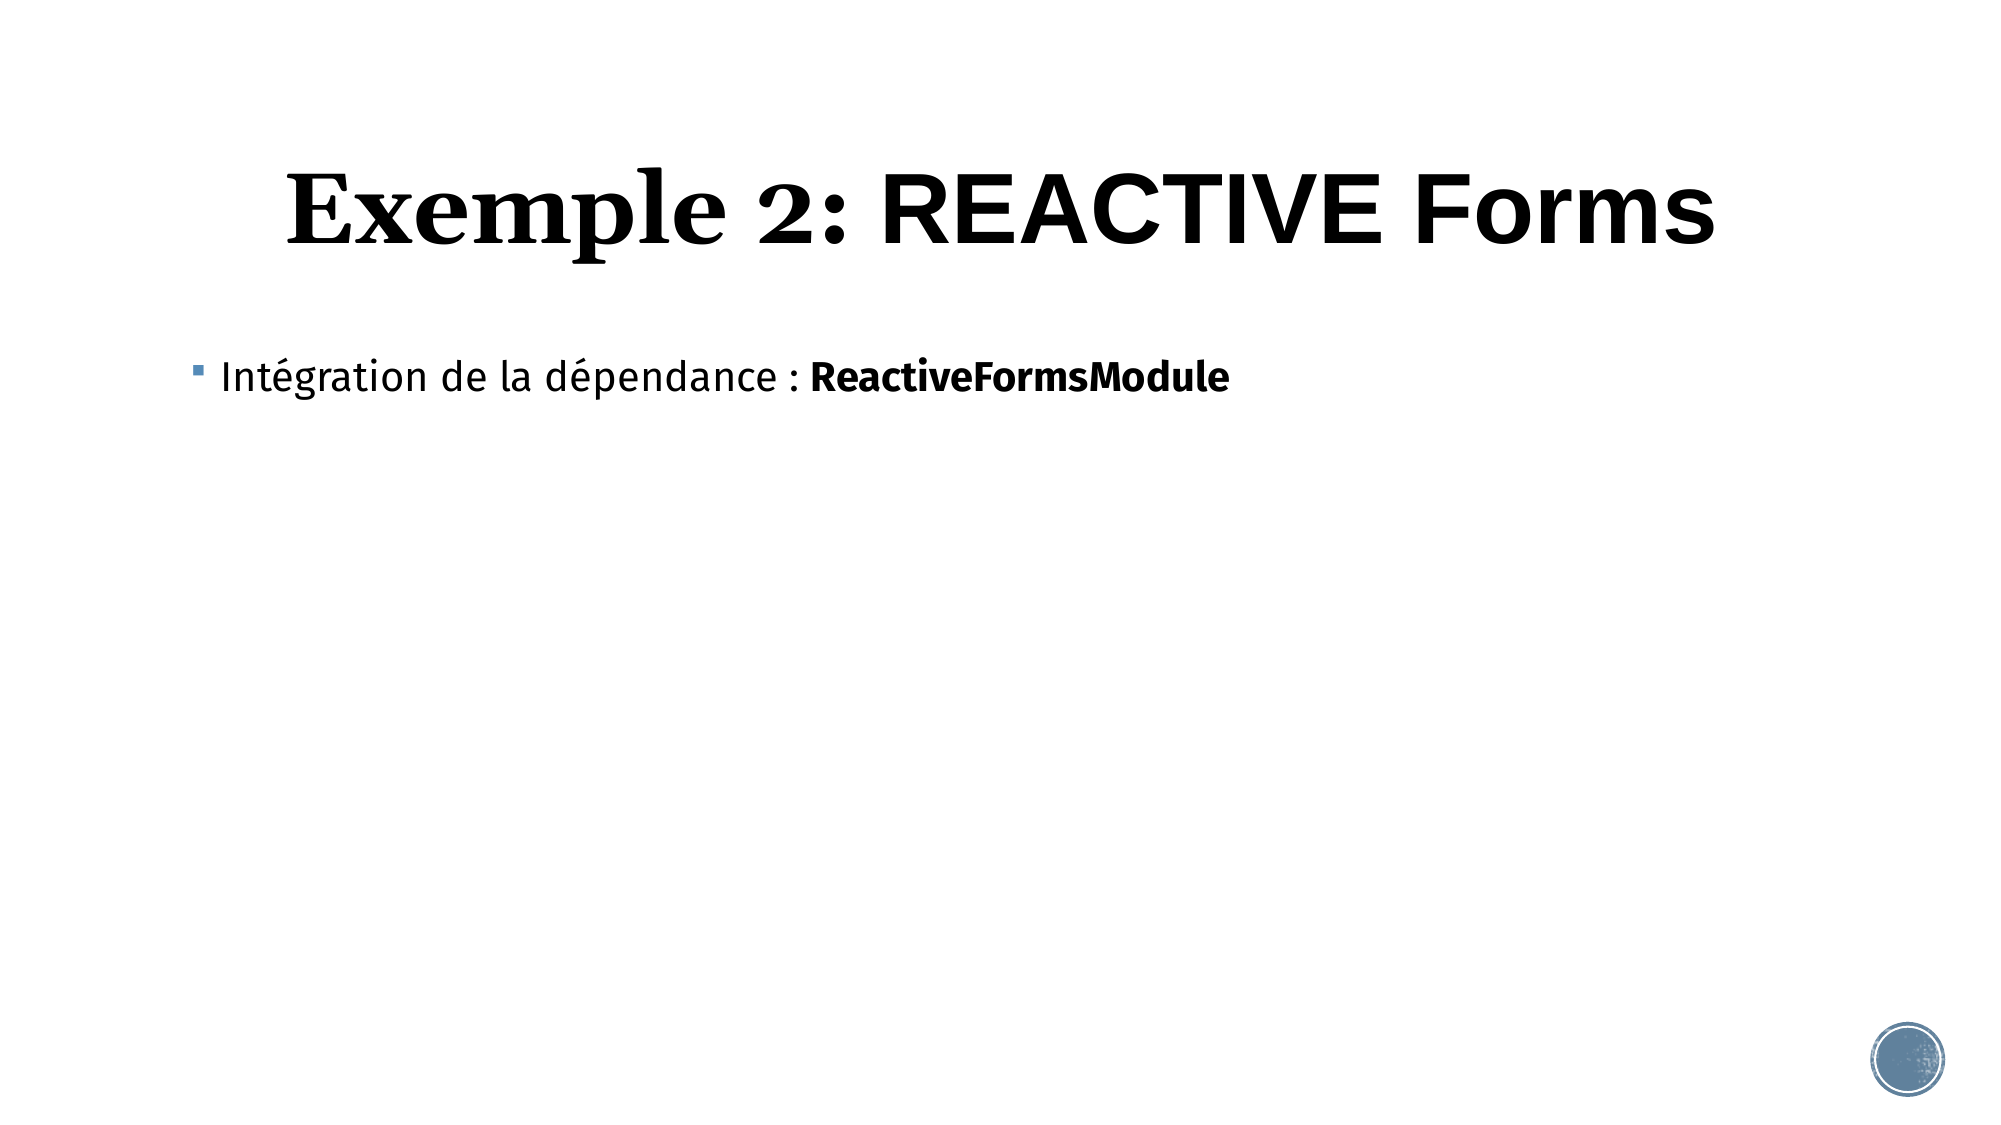

# Exemple 2: REACTIVE Forms
Intégration de la dépendance : ReactiveFormsModule